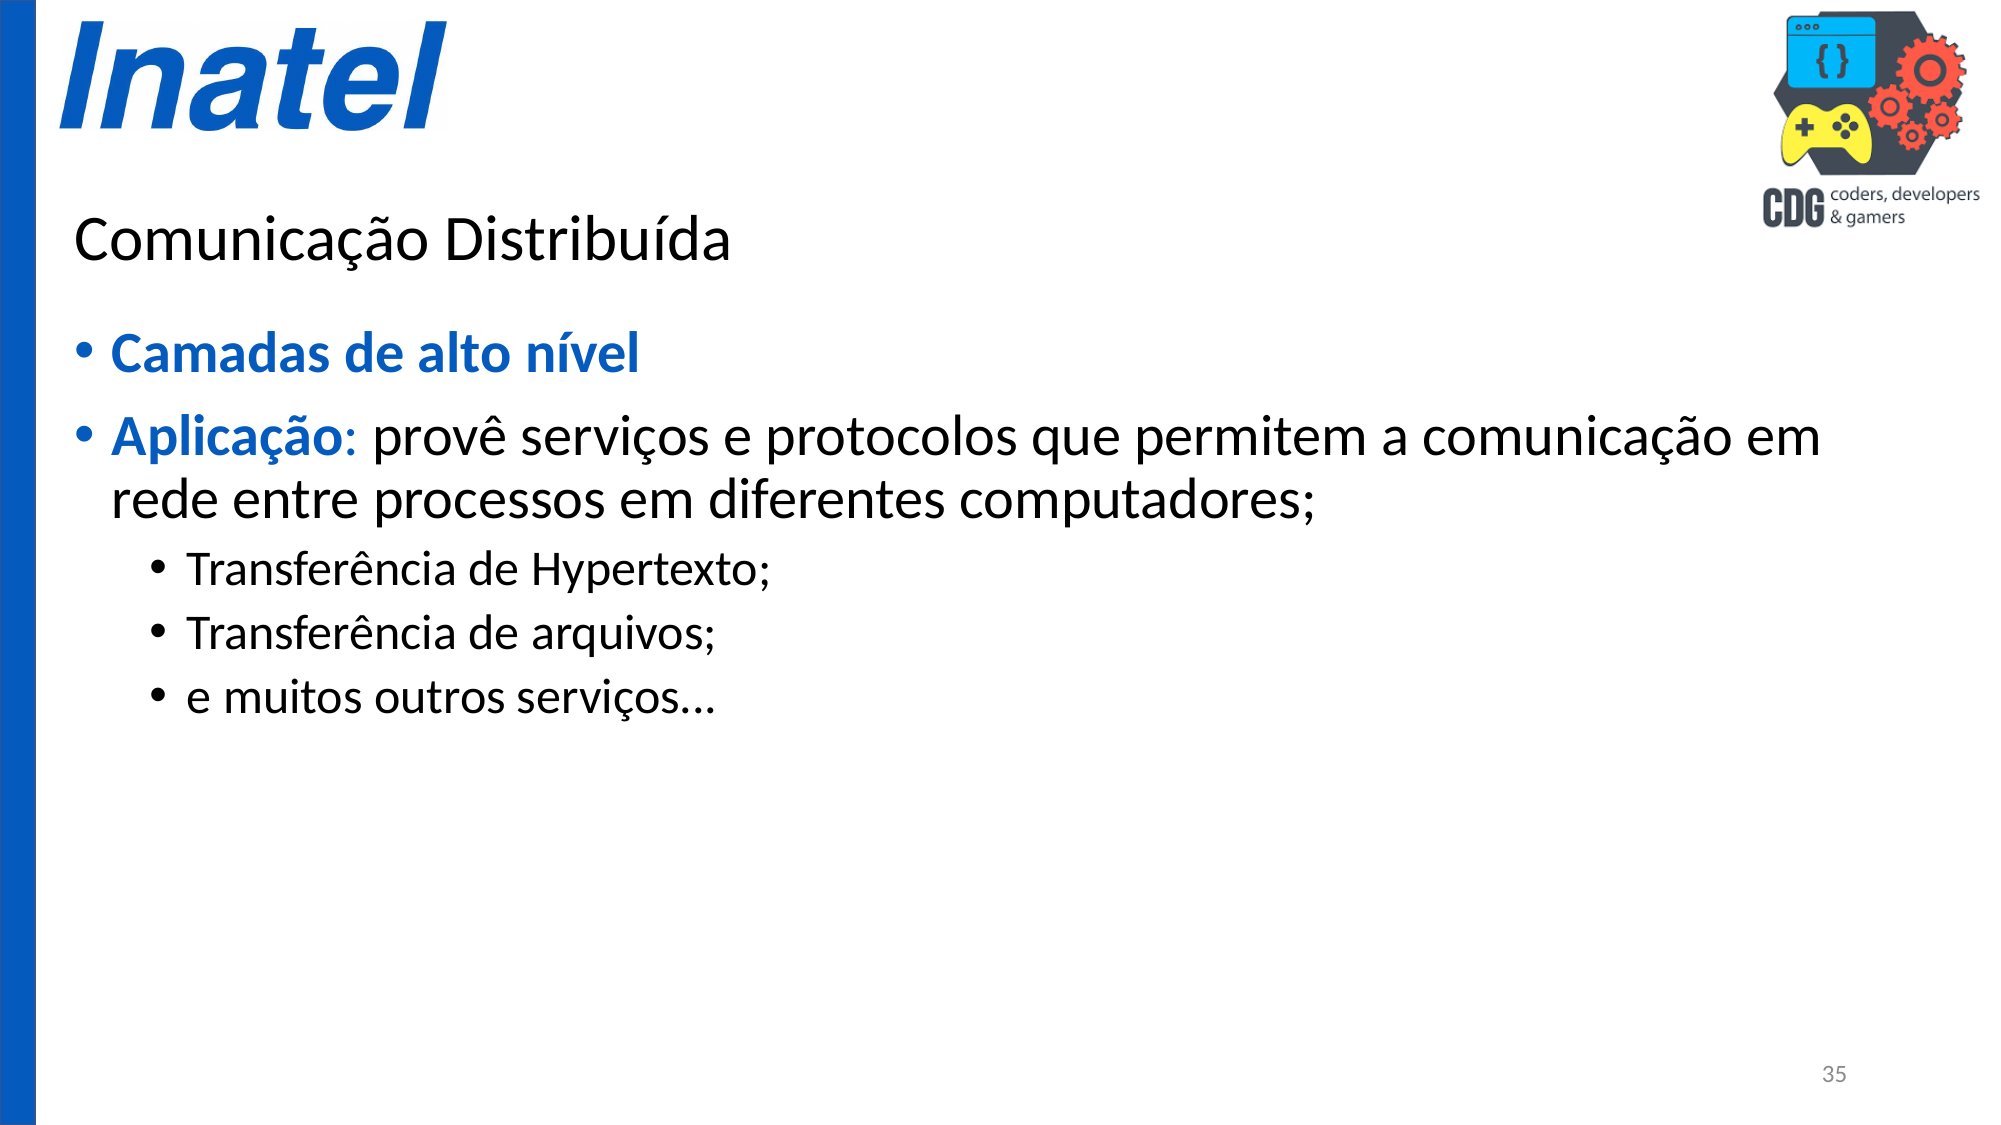

# Comunicação Distribuída
Camadas de alto nível
Aplicação: provê serviços e protocolos que permitem a comunicação em rede entre processos em diferentes computadores;
Transferência de Hypertexto;
Transferência de arquivos;
e muitos outros serviços...

35